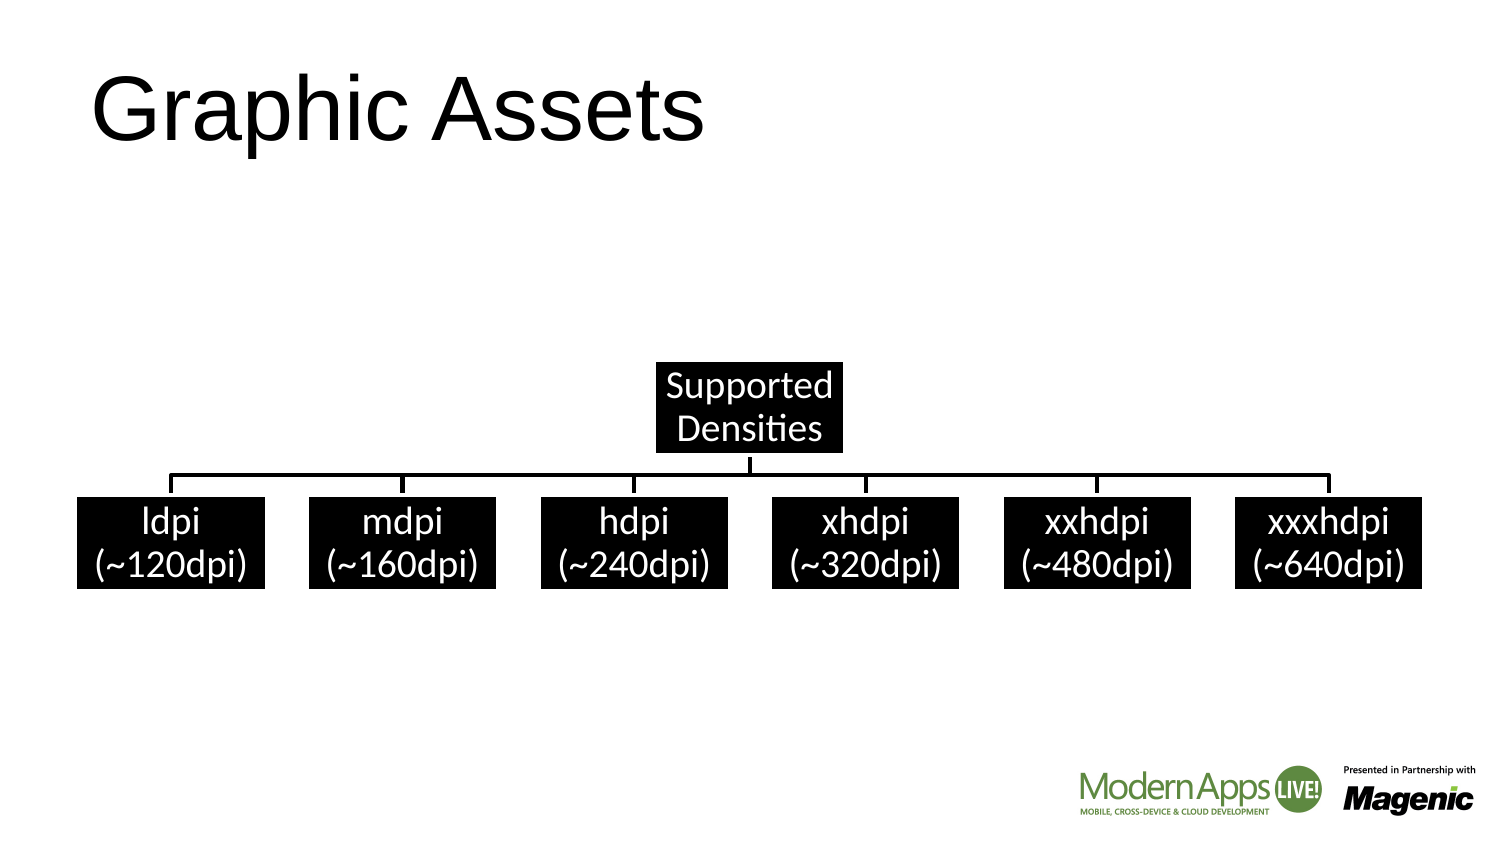

# Graphic Assets
Supported Densities
ldpi (~120dpi)
mdpi (~160dpi)
hdpi (~240dpi)
xhdpi (~320dpi)
xxhdpi (~480dpi)
xxxhdpi (~640dpi)